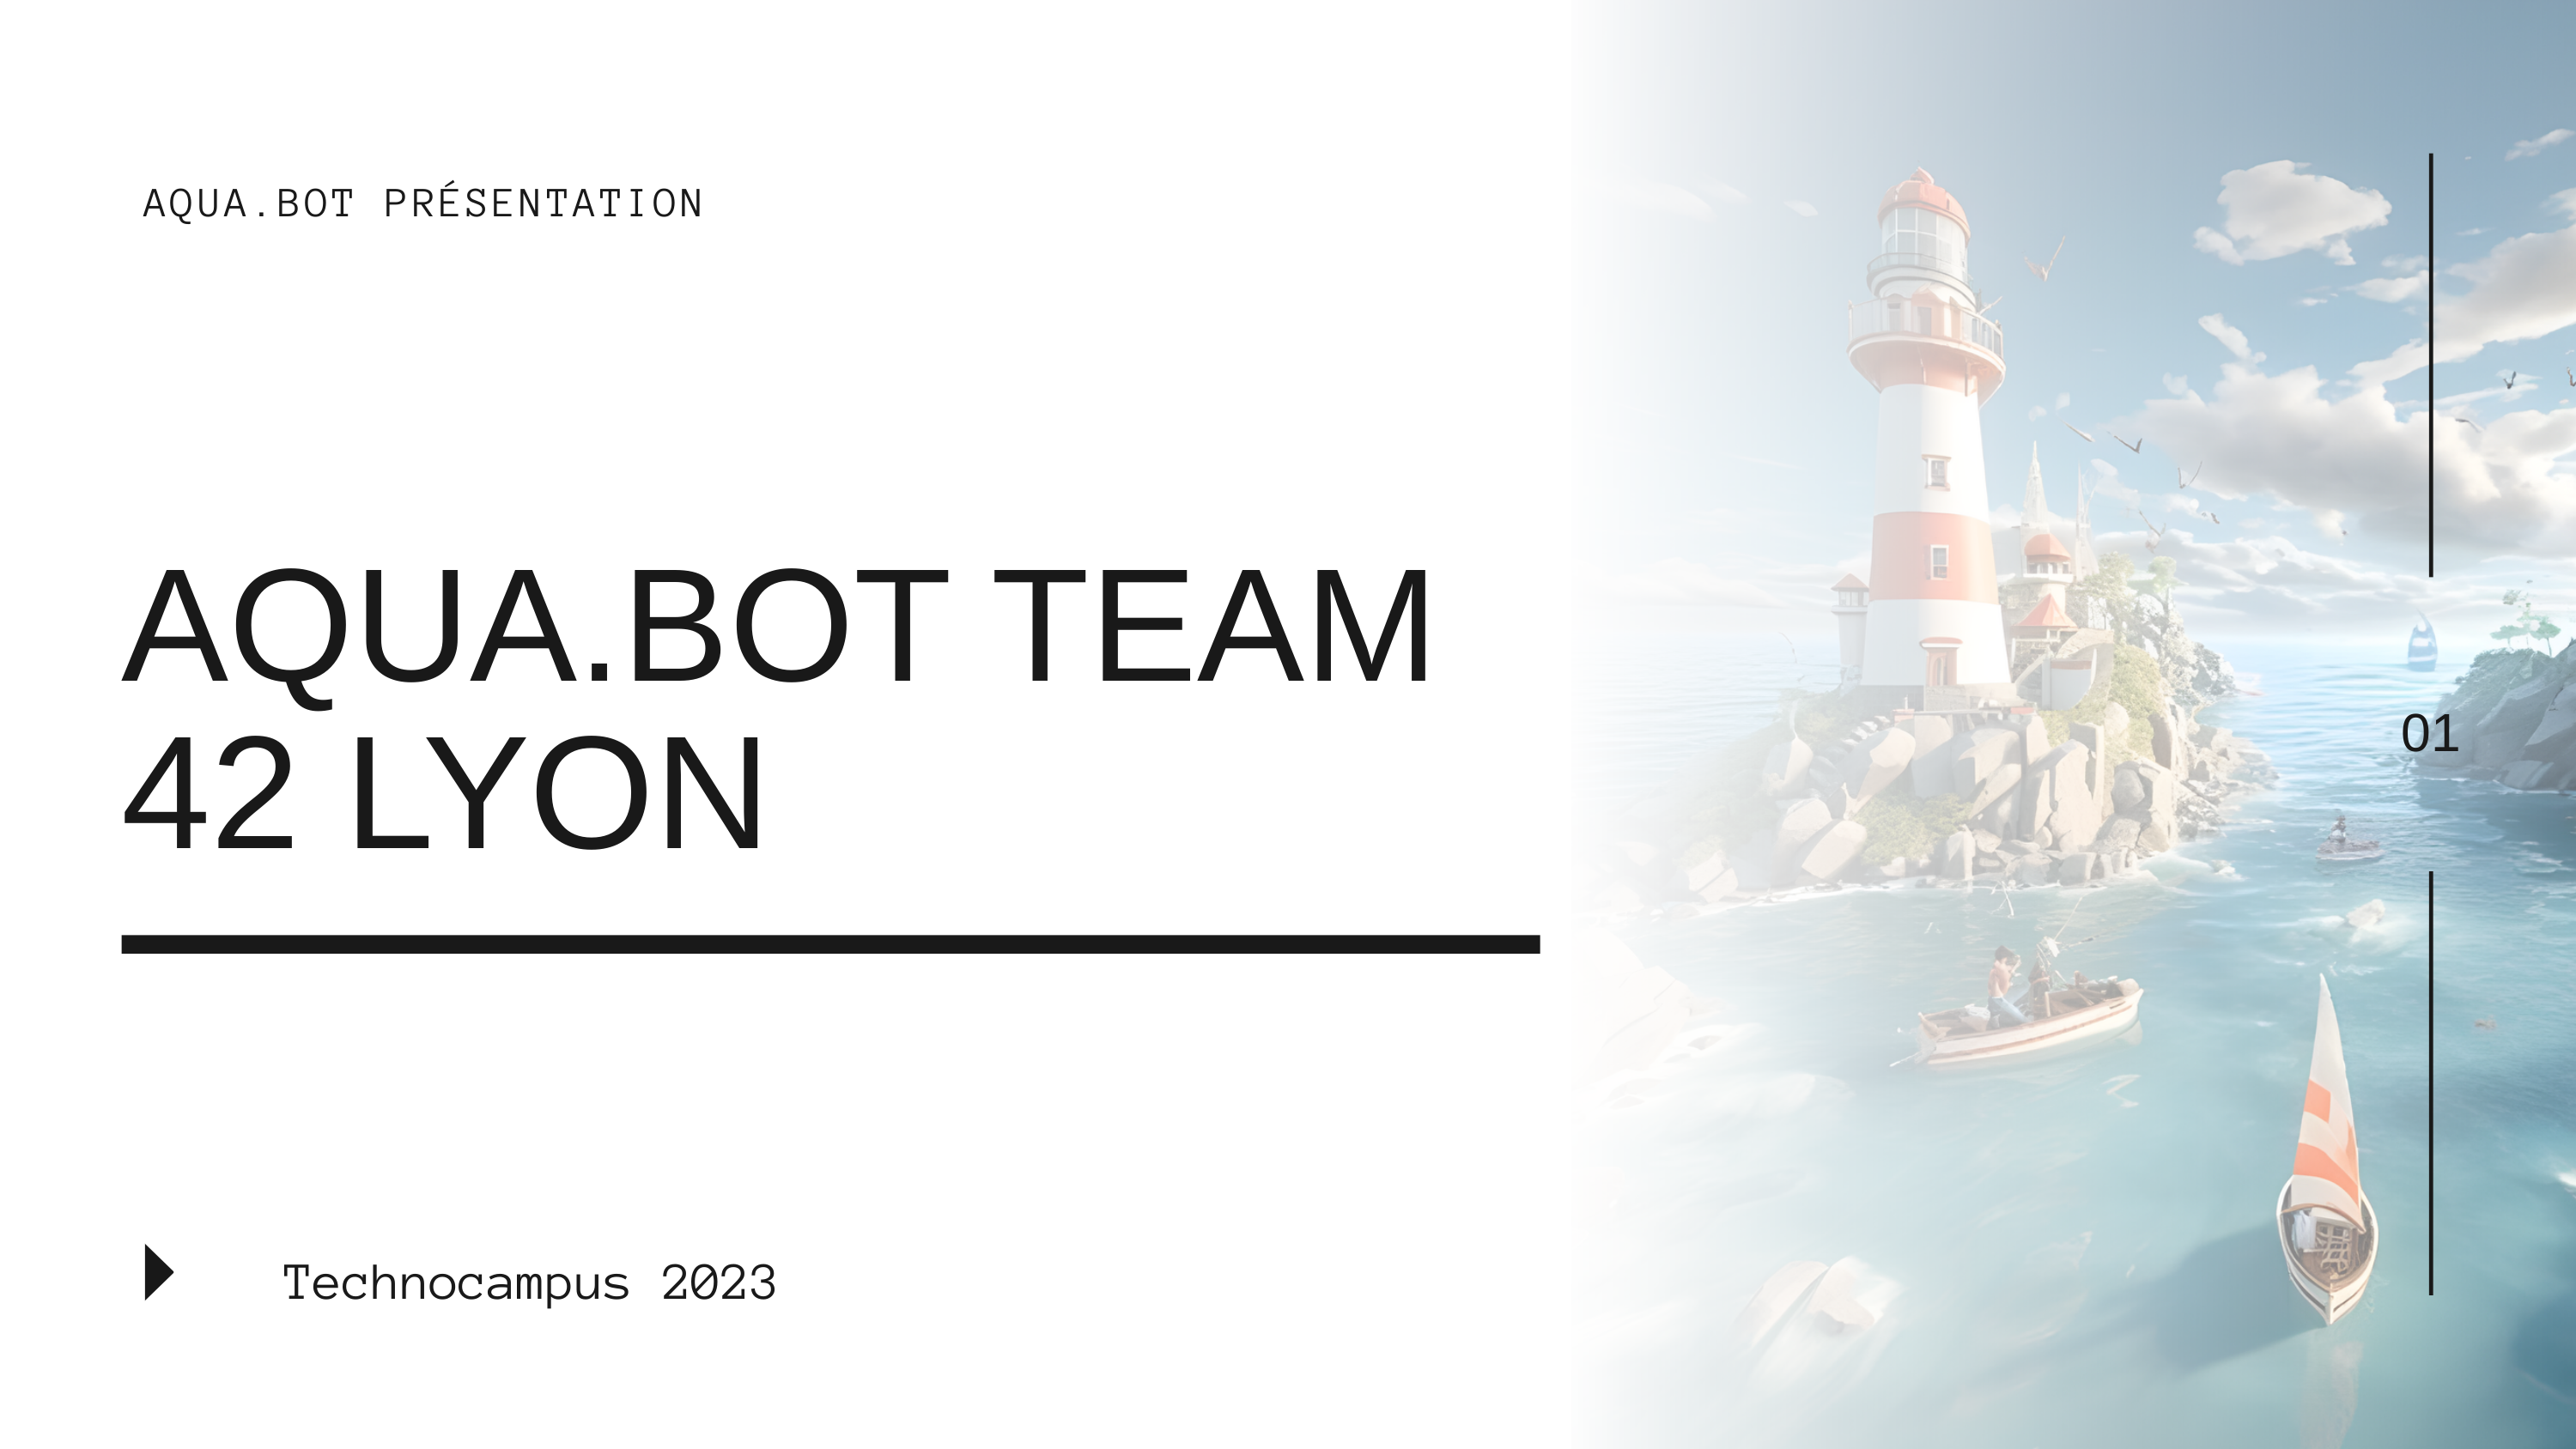

01

AQUA.BOT PRÉSENTATION
AQUA.BOT TEAM 42 LYON

Technocampus 2023